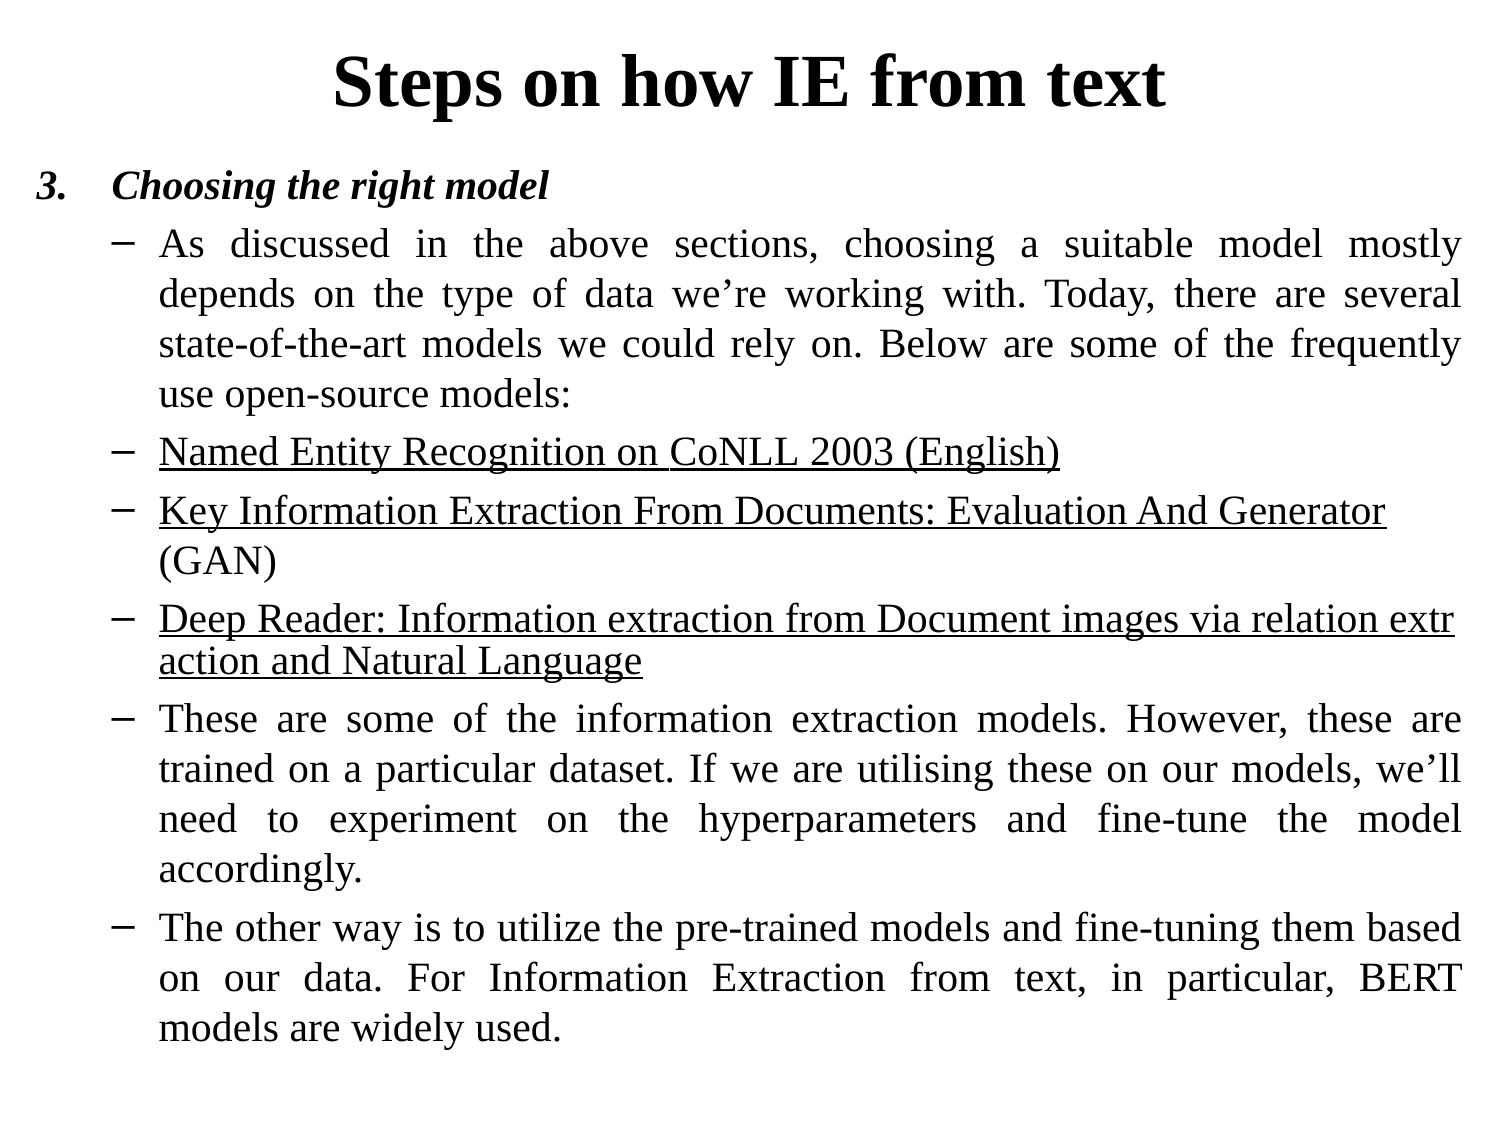

# Steps on how IE from text
Choosing the right model
As discussed in the above sections, choosing a suitable model mostly depends on the type of data we’re working with. Today, there are several state-of-the-art models we could rely on. Below are some of the frequently use open-source models:
Named Entity Recognition on CoNLL 2003 (English)
Key Information Extraction From Documents: Evaluation And Generator (GAN)
Deep Reader: Information extraction from Document images via relation extraction and Natural Language
These are some of the information extraction models. However, these are trained on a particular dataset. If we are utilising these on our models, we’ll need to experiment on the hyperparameters and fine-tune the model accordingly.
The other way is to utilize the pre-trained models and fine-tuning them based on our data. For Information Extraction from text, in particular, BERT models are widely used.